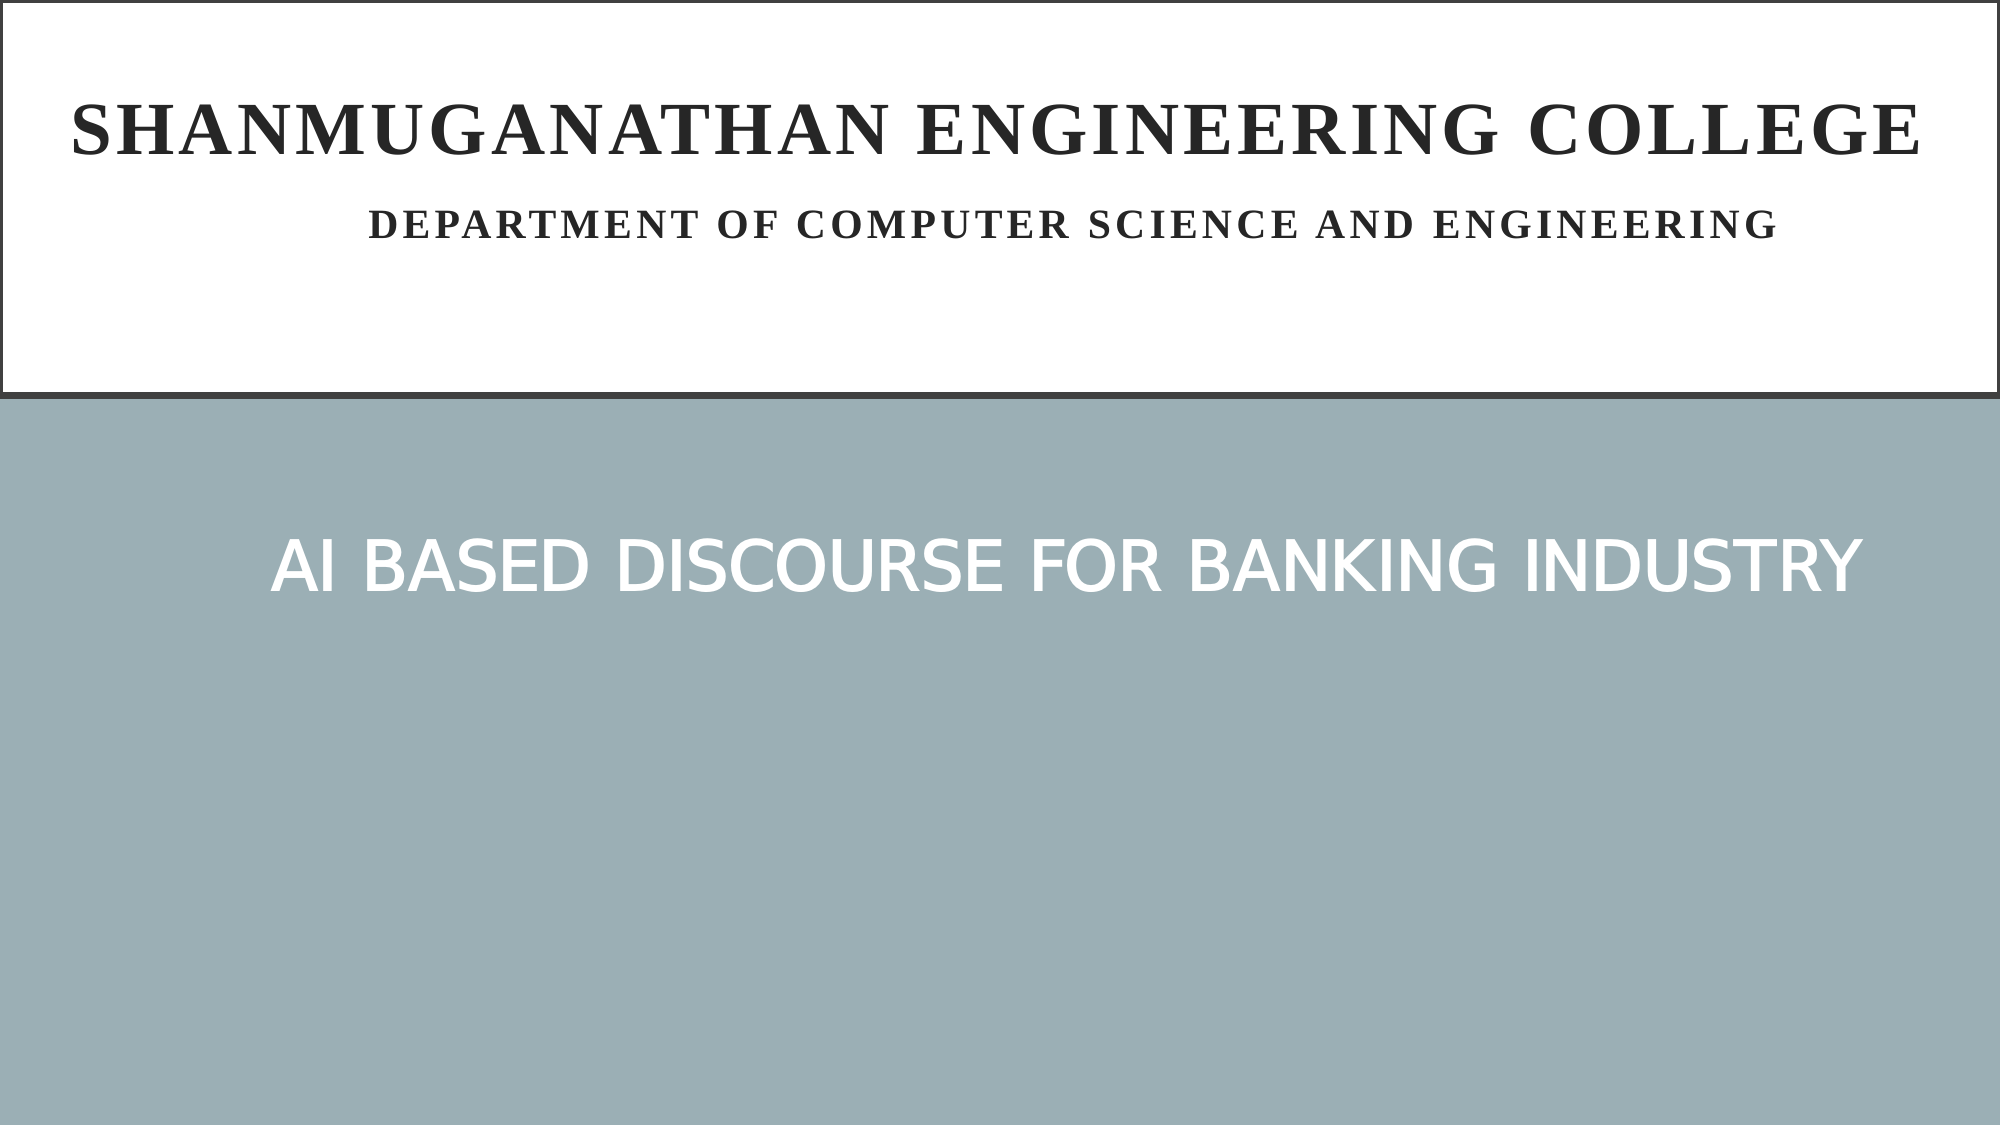

# SHANMUGANATHAN ENGINEERING COLLEGE Department of Computer Science and Engineering
AI BASED DISCOURSE FOR BANKING INDUSTRY